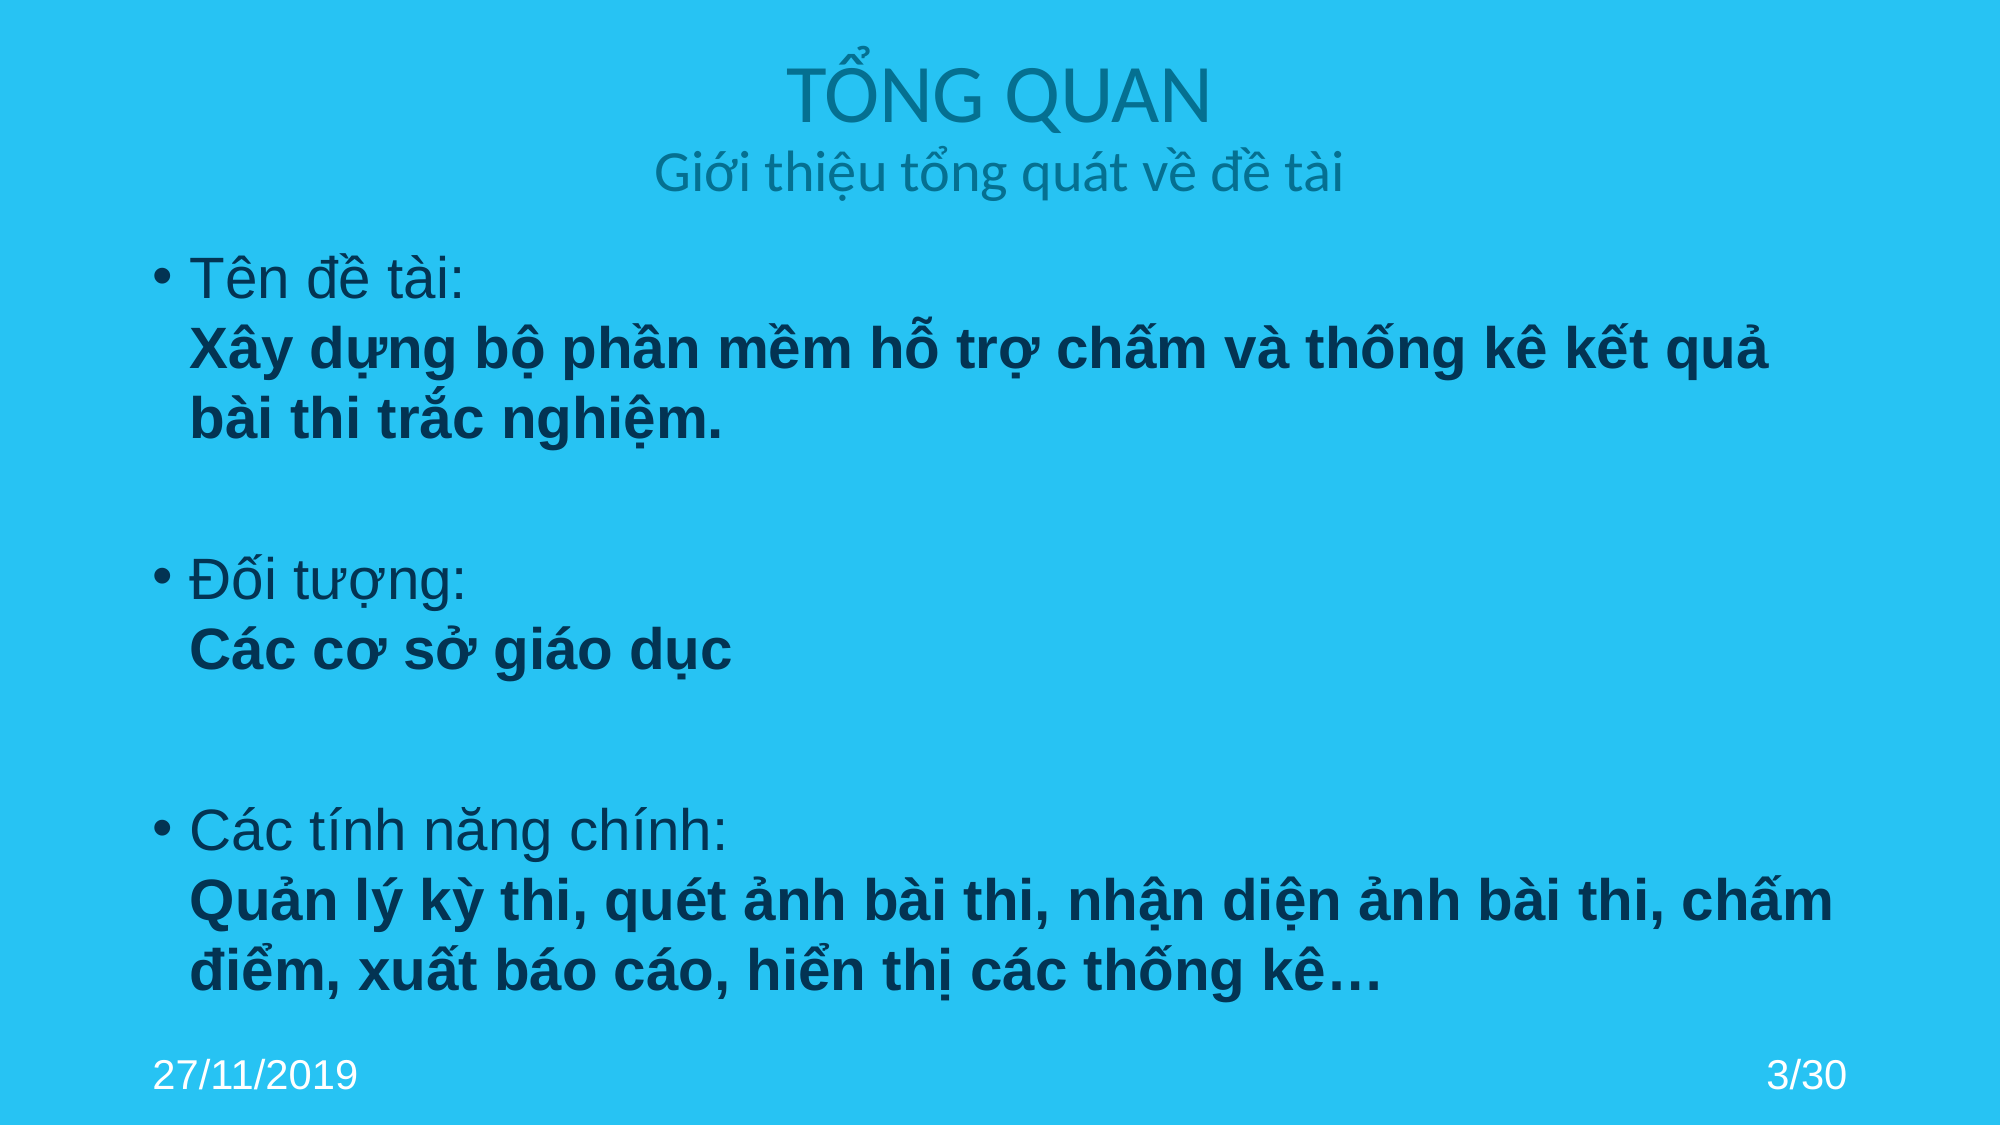

# TỔNG QUAN Giới thiệu tổng quát về đề tài
Tên đề tài:
Xây dựng bộ phần mềm hỗ trợ chấm và thống kê kết quả
bài thi trắc nghiệm.
Đối tượng:
Các cơ sở giáo dục

Các tính năng chính:
Quản lý kỳ thi, quét ảnh bài thi, nhận diện ảnh bài thi, chấm điểm, xuất báo cáo, hiển thị các thống kê…

27/11/2019
3/30